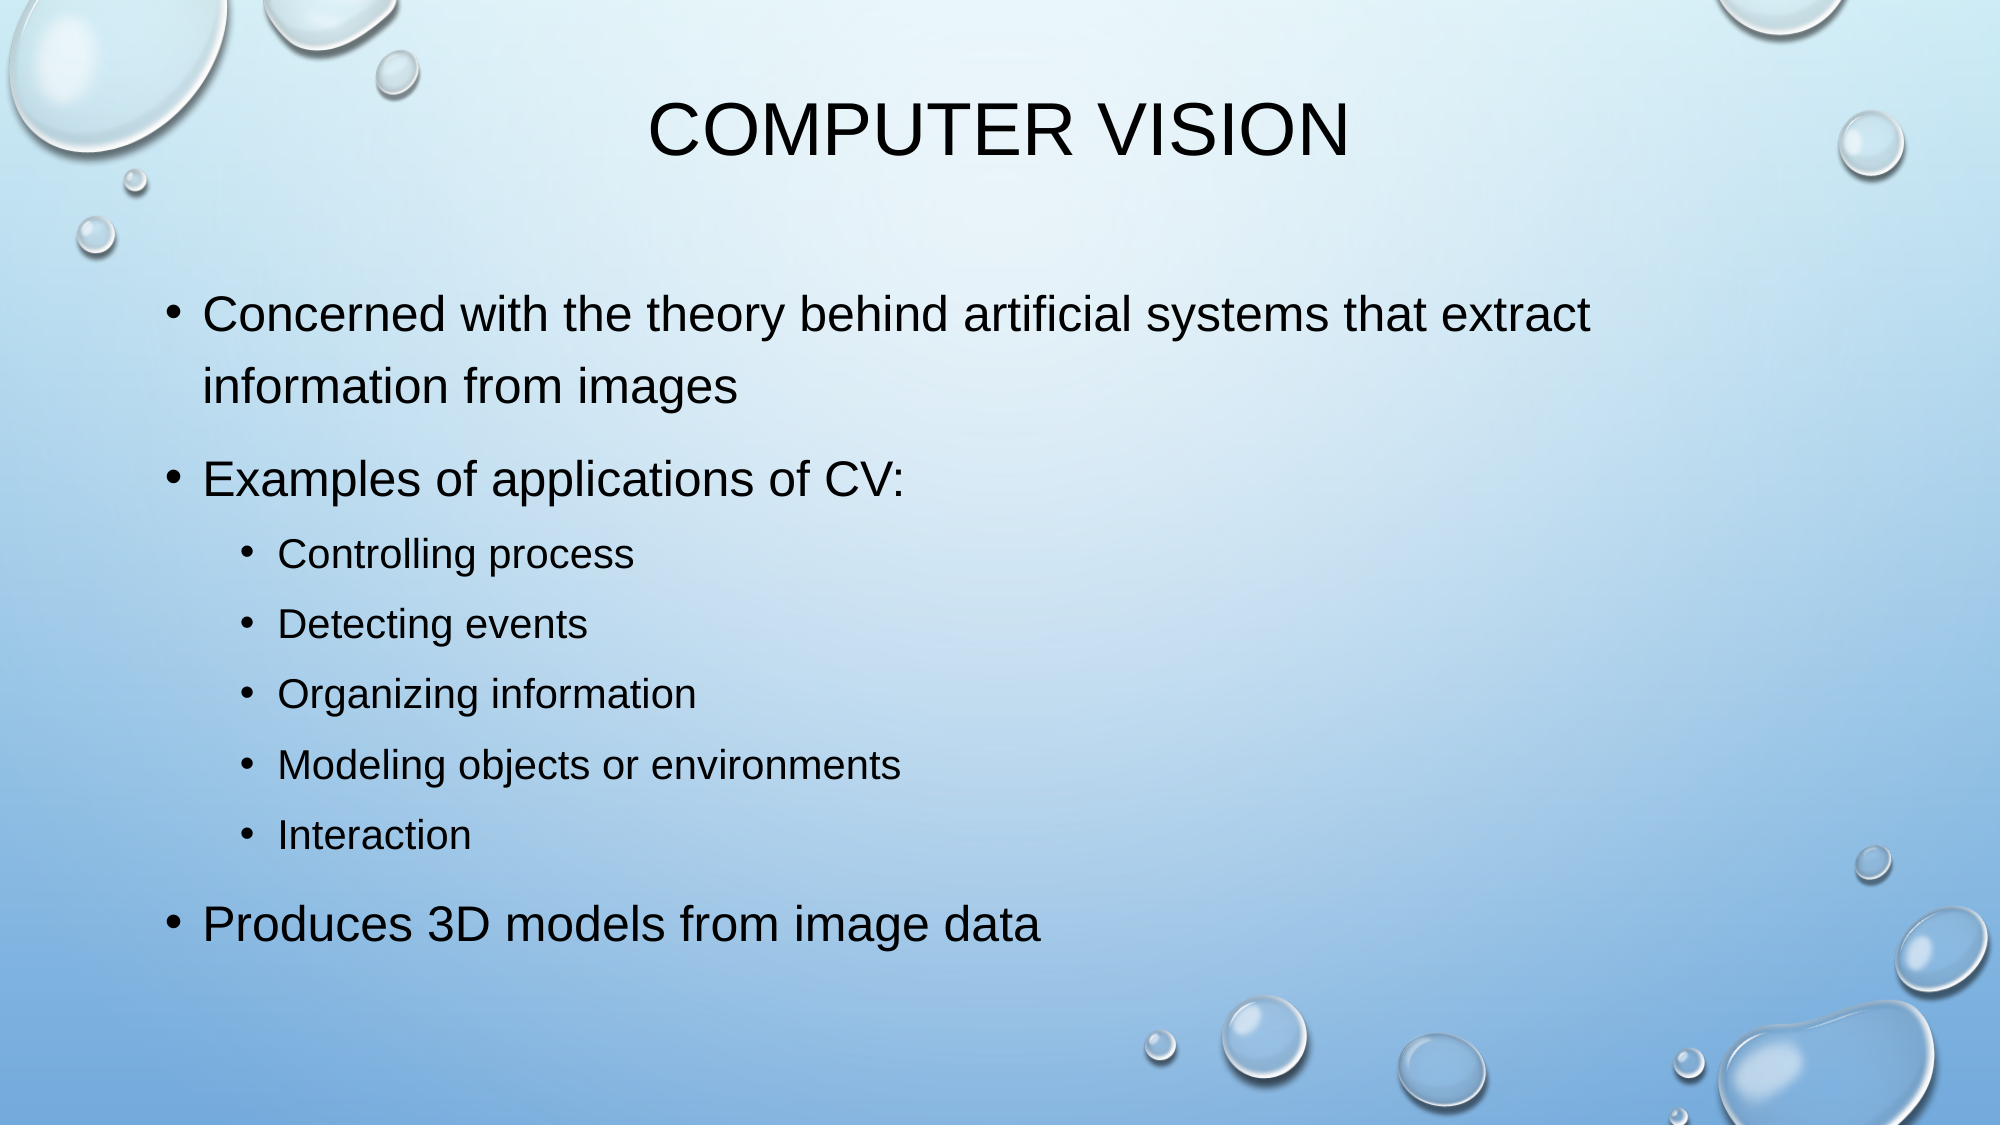

# Computer vision
Concerned with the theory behind artificial systems that extract information from images
Examples of applications of CV:
Controlling process
Detecting events
Organizing information
Modeling objects or environments
Interaction
Produces 3D models from image data